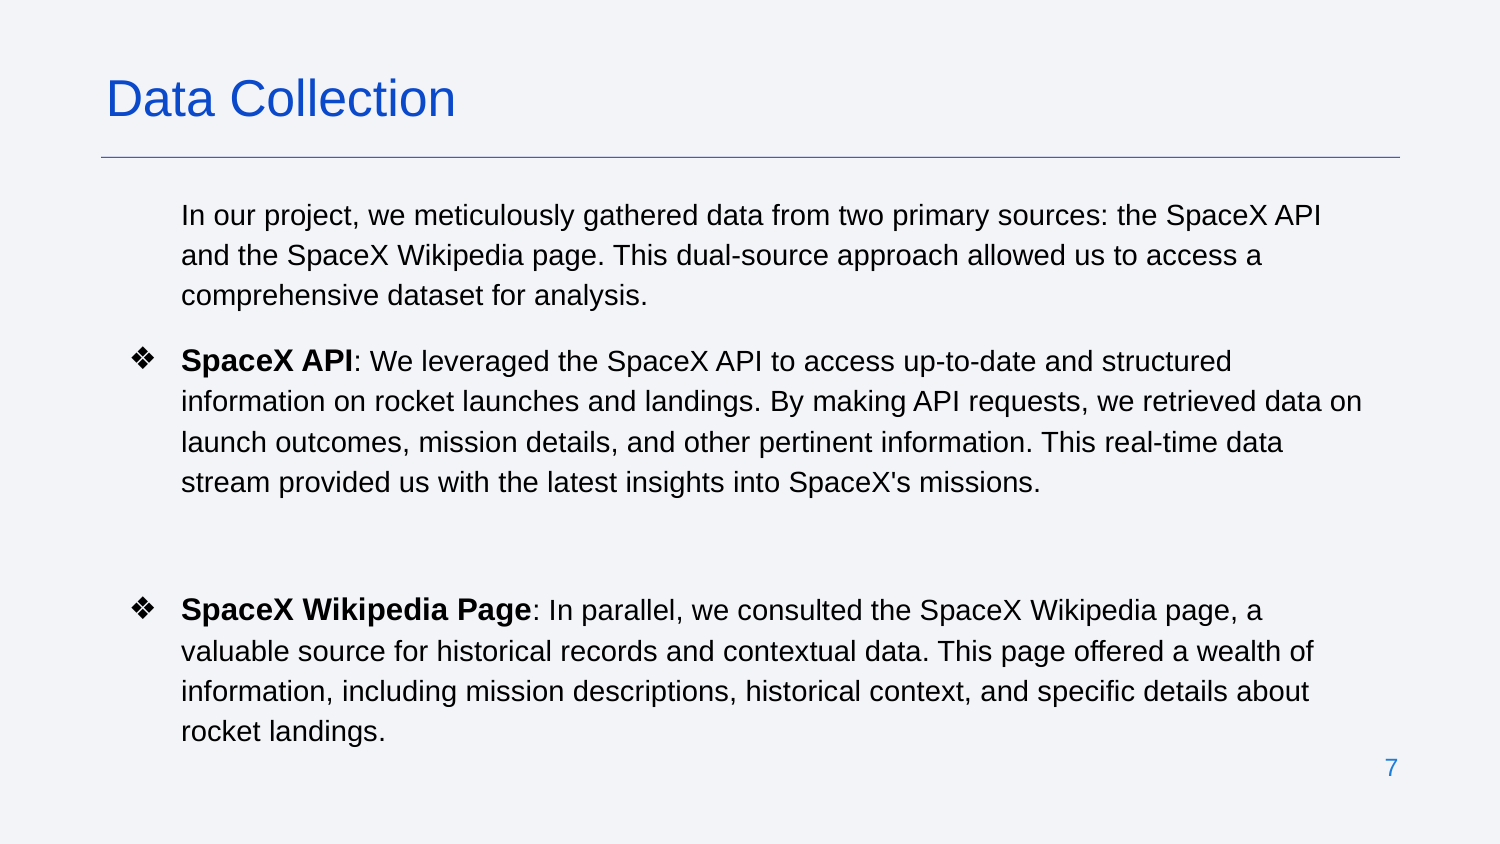

Data Collection
In our project, we meticulously gathered data from two primary sources: the SpaceX API and the SpaceX Wikipedia page. This dual-source approach allowed us to access a comprehensive dataset for analysis.
SpaceX API: We leveraged the SpaceX API to access up-to-date and structured information on rocket launches and landings. By making API requests, we retrieved data on launch outcomes, mission details, and other pertinent information. This real-time data stream provided us with the latest insights into SpaceX's missions.

SpaceX Wikipedia Page: In parallel, we consulted the SpaceX Wikipedia page, a valuable source for historical records and contextual data. This page offered a wealth of information, including mission descriptions, historical context, and specific details about rocket landings.

7